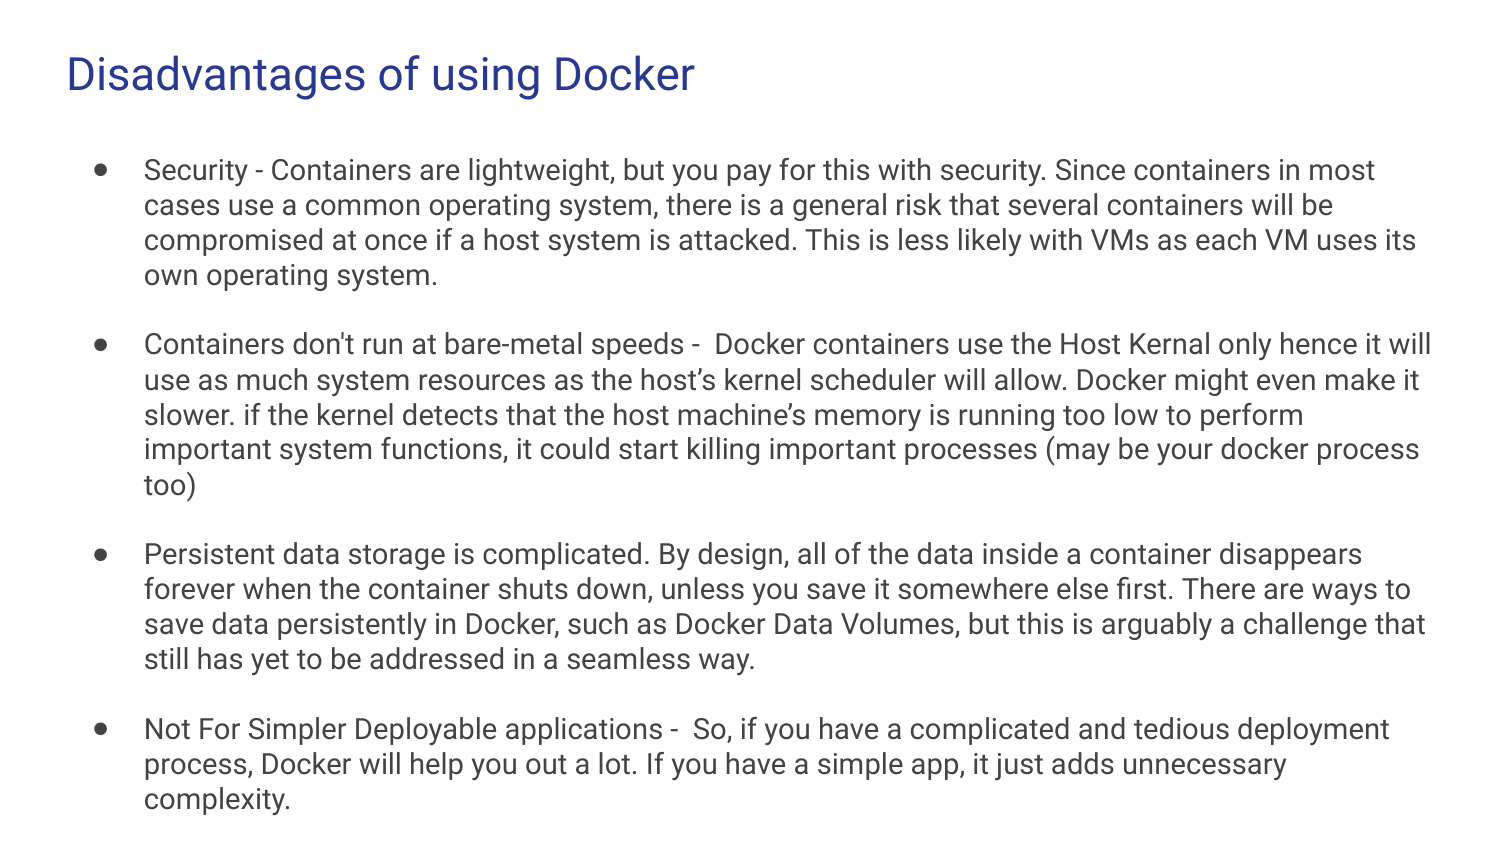

# Disadvantages of using Docker

Security - Containers are lightweight, but you pay for this with security. Since containers in most cases use a common operating system, there is a general risk that several containers will be compromised at once if a host system is attacked. This is less likely with VMs as each VM uses its own operating system.

Containers don't run at bare-metal speeds -  Docker containers use the Host Kernal only hence it will use as much system resources as the host’s kernel scheduler will allow. Docker might even make it slower. if the kernel detects that the host machine’s memory is running too low to perform important system functions, it could start killing important processes (may be your docker process too)

Persistent data storage is complicated. By design, all of the data inside a container disappears forever when the container shuts down, unless you save it somewhere else first. There are ways to save data persistently in Docker, such as Docker Data Volumes, but this is arguably a challenge that still has yet to be addressed in a seamless way.

Not For Simpler Deployable applications -  So, if you have a complicated and tedious deployment process, Docker will help you out a lot. If you have a simple app, it just adds unnecessary complexity.